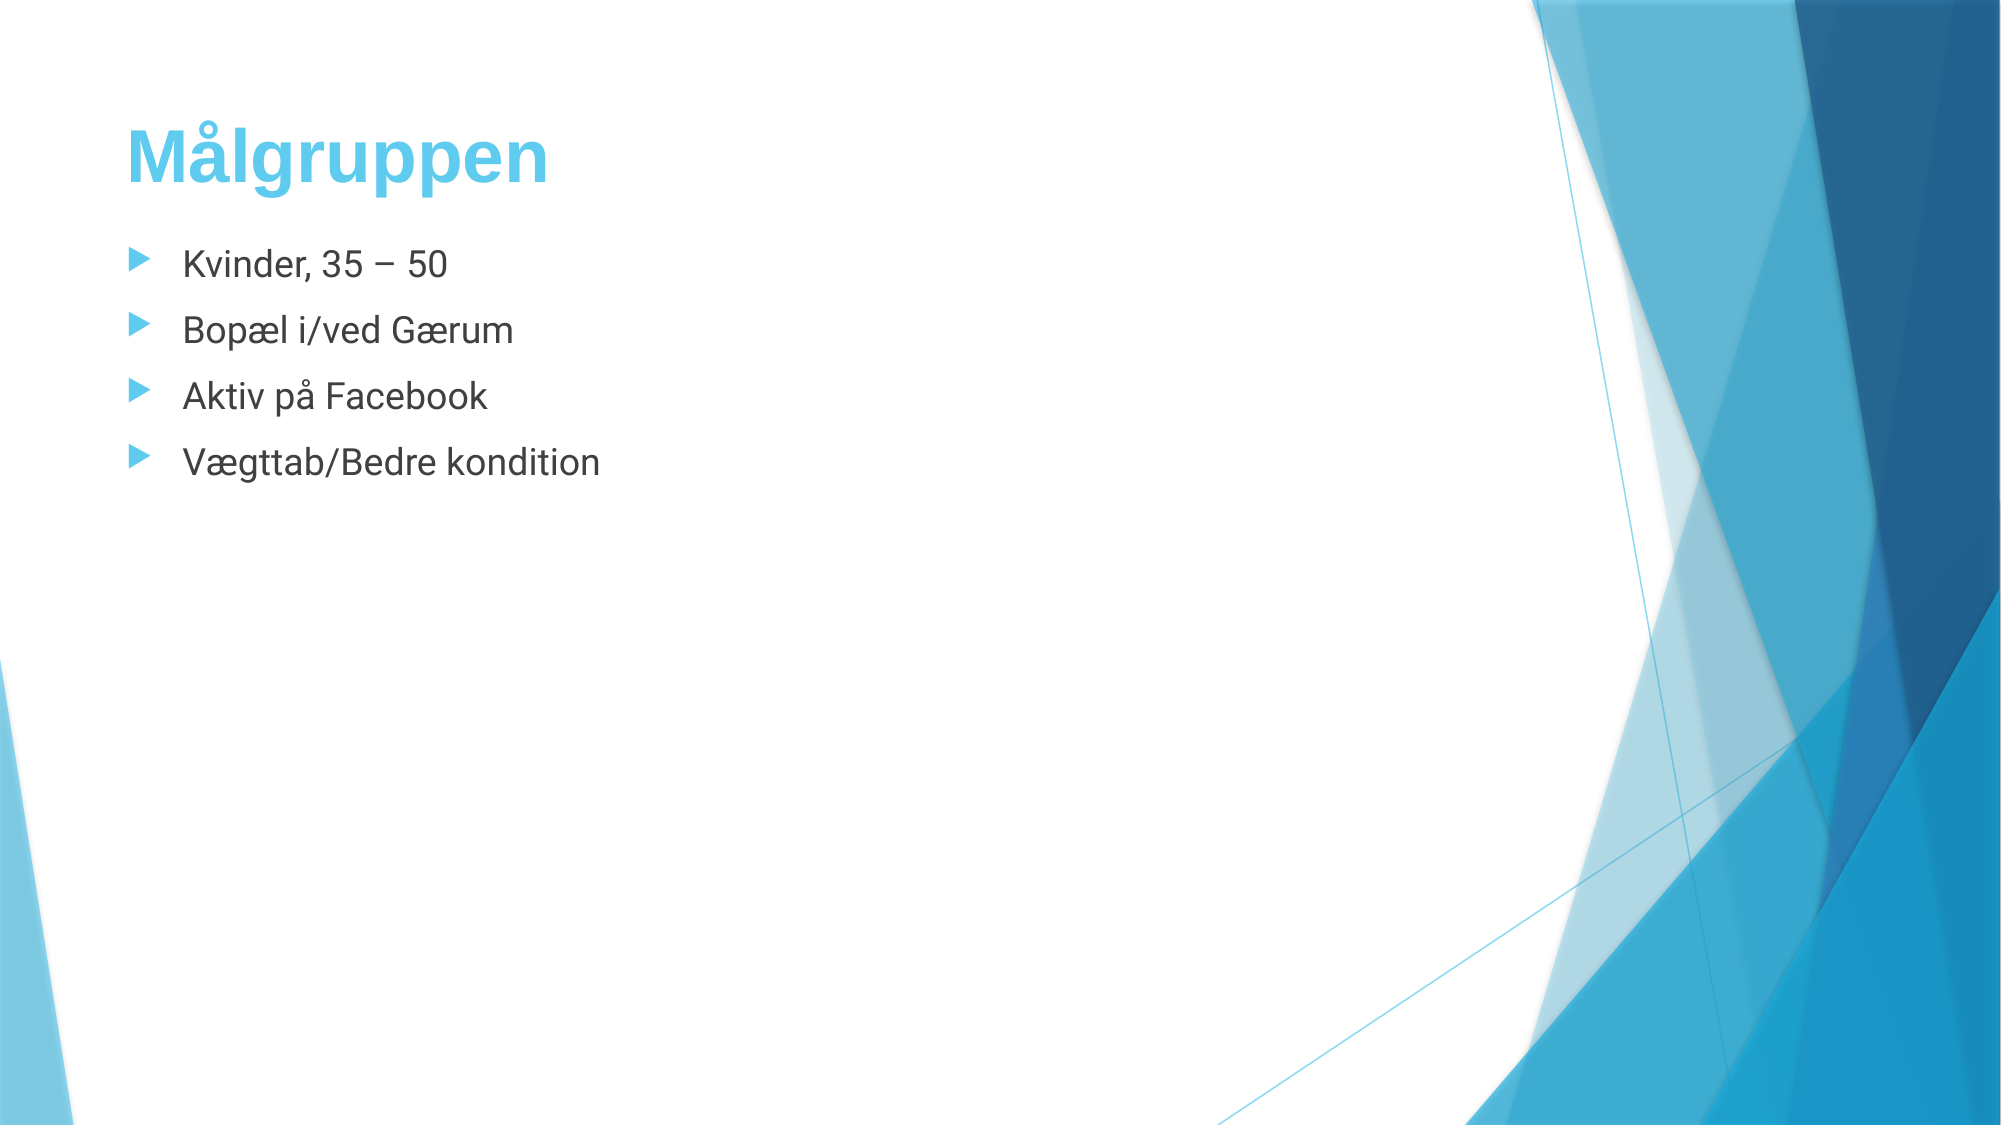

# Målgruppen
Kvinder, 35 – 50
Bopæl i/ved Gærum
Aktiv på Facebook
Vægttab/Bedre kondition